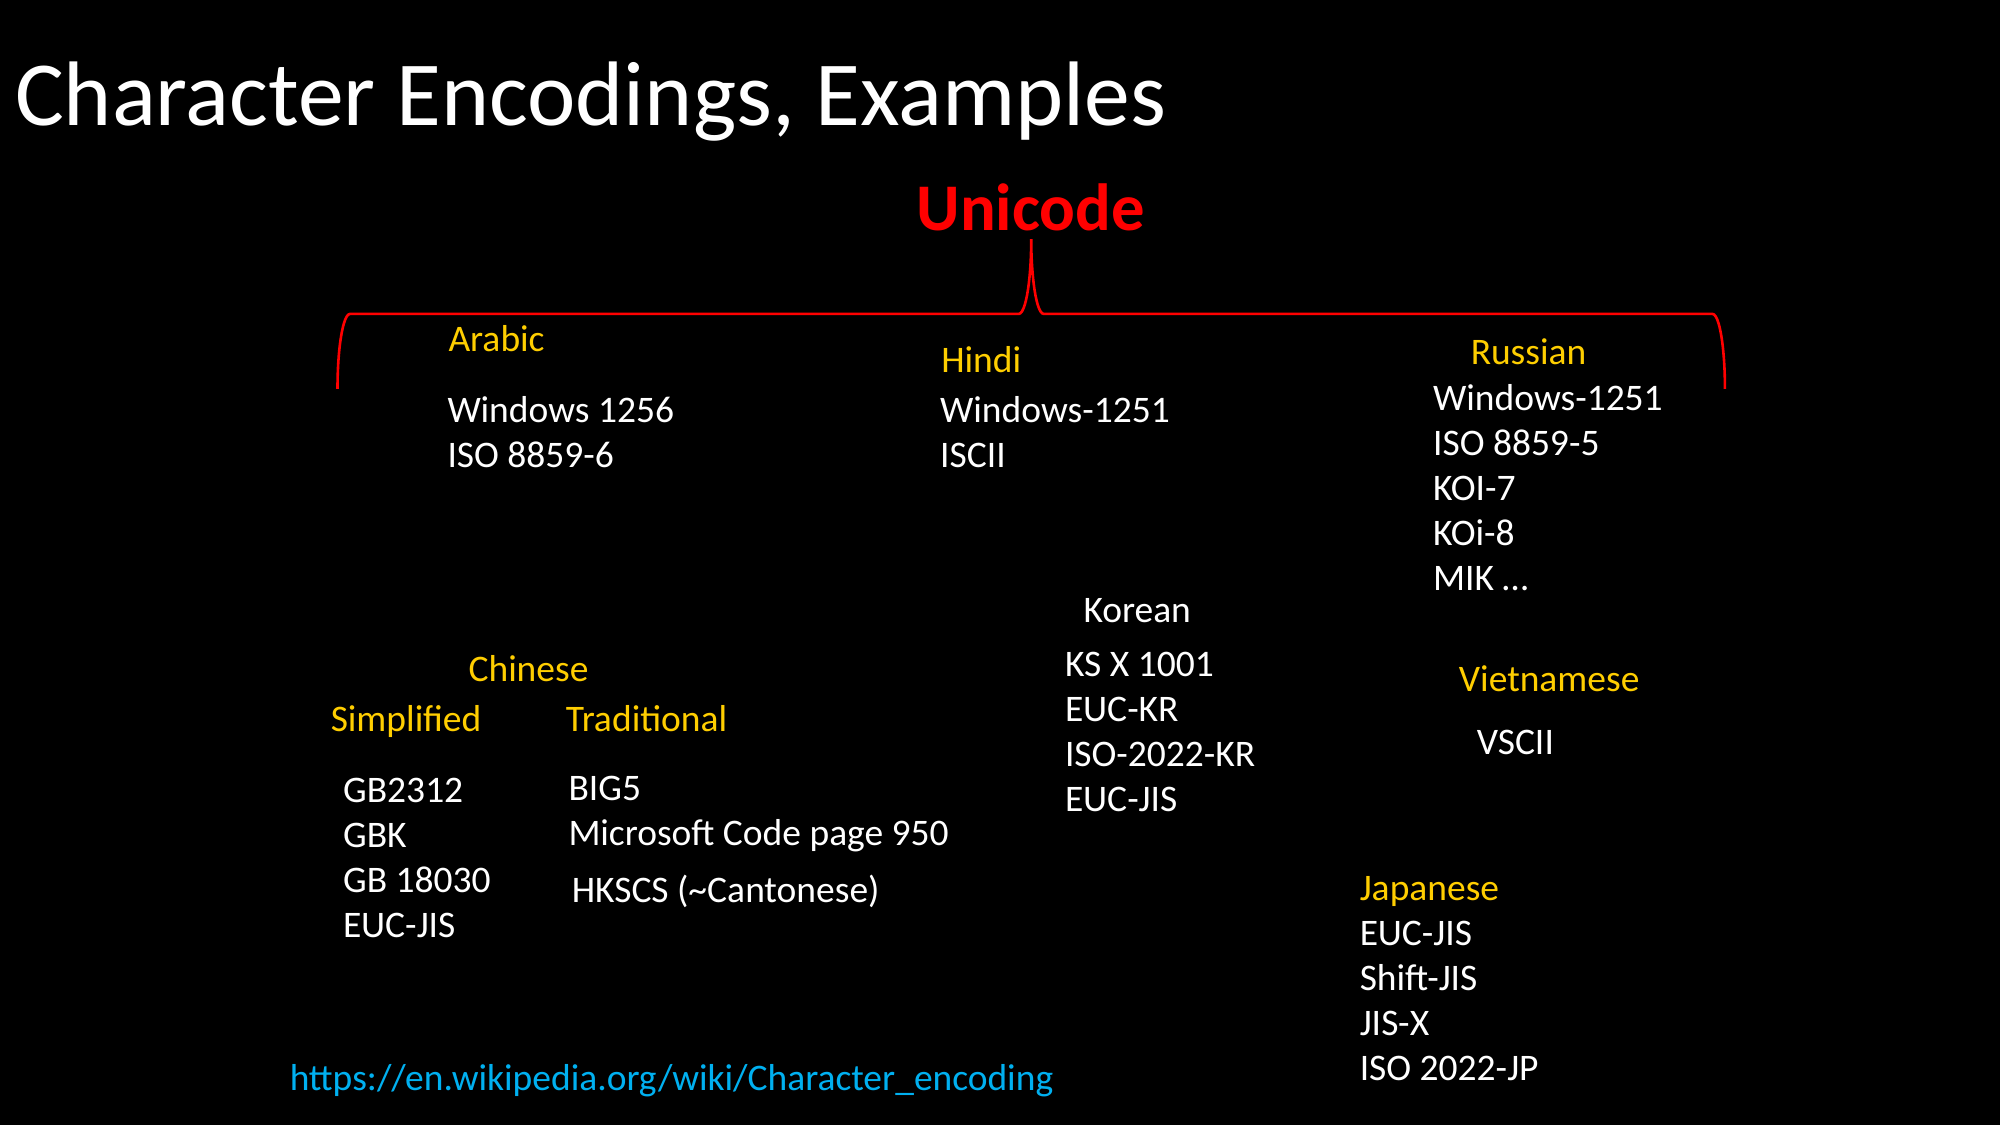

# Character Encodings, Examples
Unicode
Arabic
Russian
Hindi
Windows-1251
ISO 8859-5
KOI-7
KOi-8
MIK …
Windows 1256
ISO 8859-6

Windows-1251
ISCII
Korean
KS X 1001
EUC-KR
ISO-2022-KR
EUC-JIS
Chinese
Vietnamese
Simplified
Traditional
VSCII
BIG5
Microsoft Code page 950
GB2312
GBK
GB 18030
EUC-JIS
Japanese
EUC-JIS
Shift-JIS
JIS-X
ISO 2022-JP

HKSCS (~Cantonese)
https://en.wikipedia.org/wiki/Character_encoding